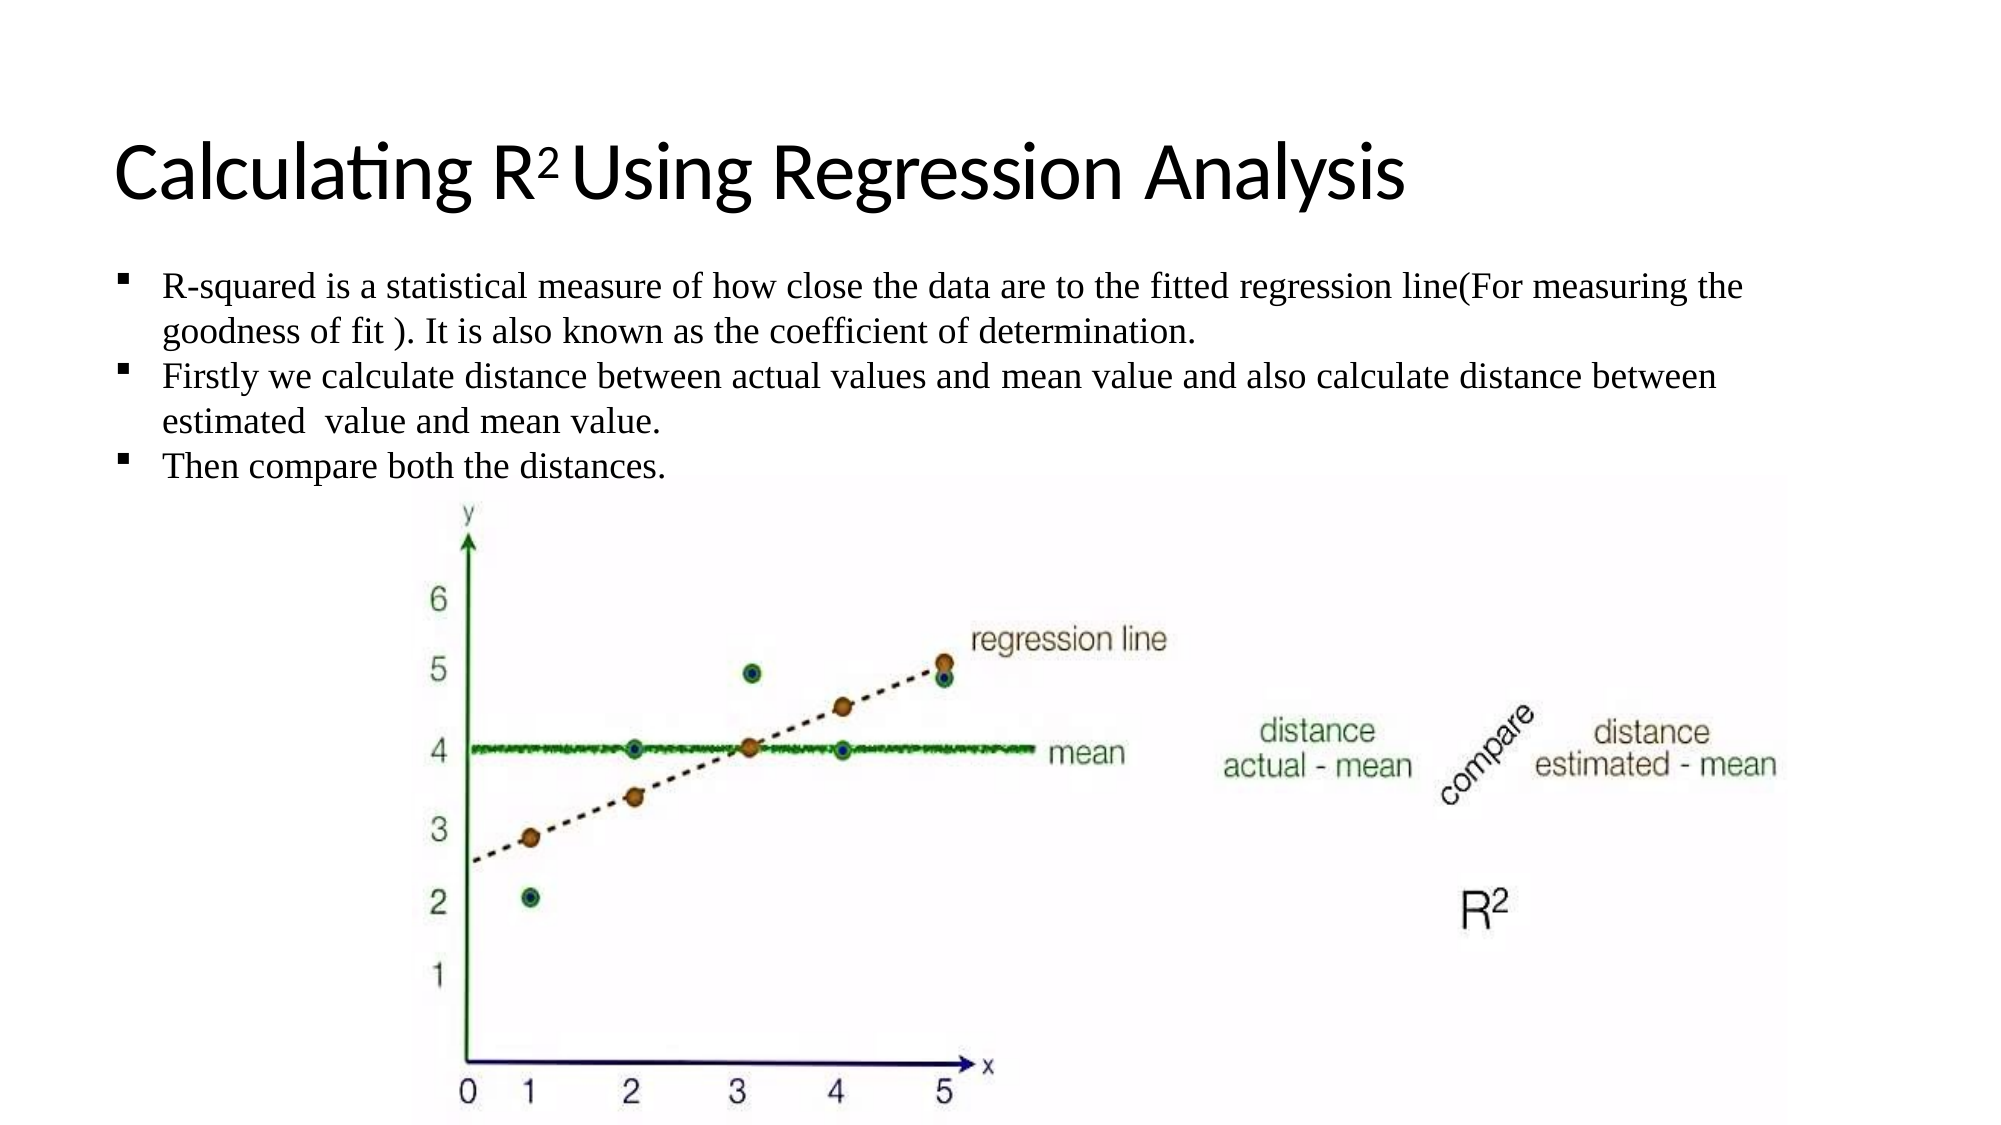

# Calculating R2 Using Regression Analysis
R-squared is a statistical measure of how close the data are to the fitted regression line(For measuring the
goodness of fit ). It is also known as the coefficient of determination.
Firstly we calculate distance between actual values and mean value and also calculate distance between estimated  value and mean value.
Then compare both the distances.